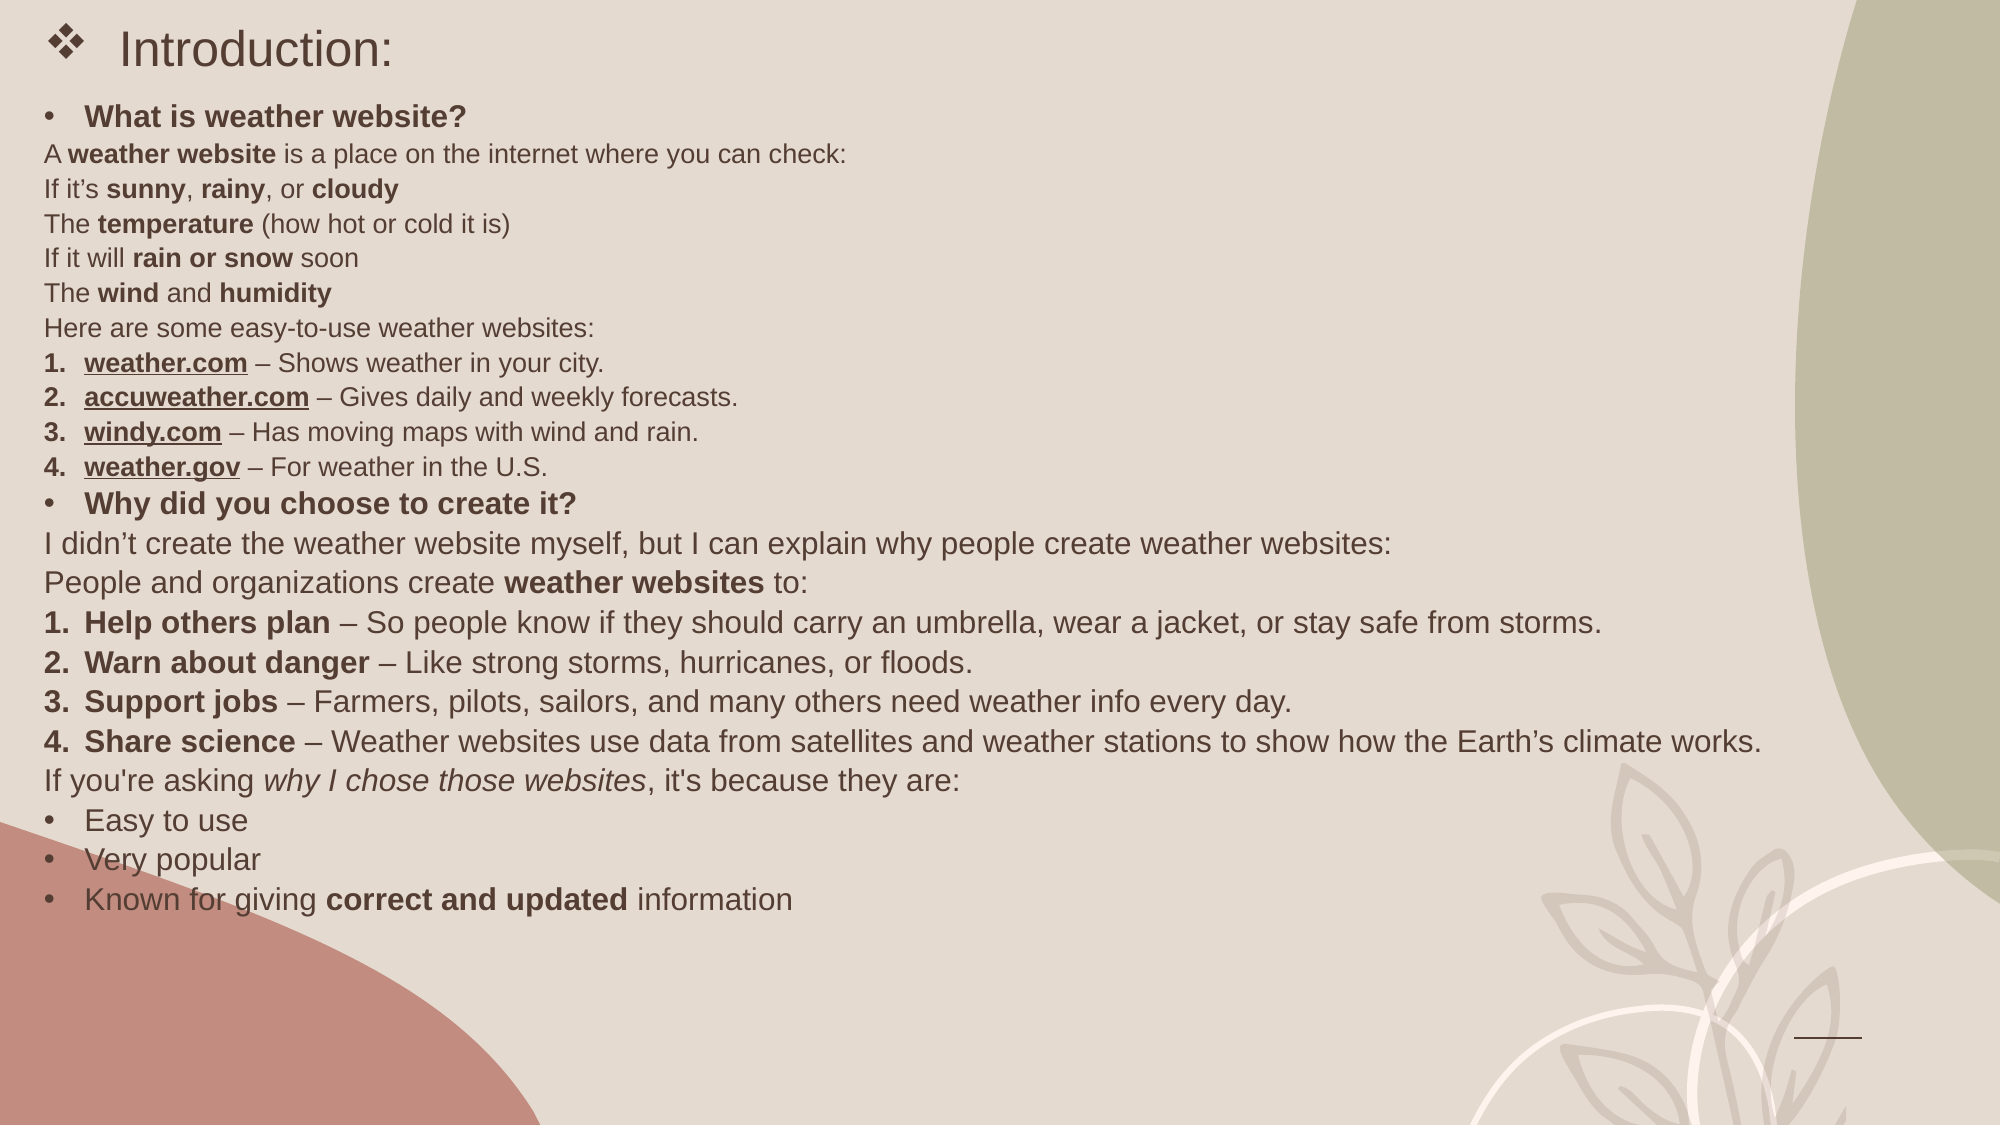

# Introduction:
What is weather website?
A weather website is a place on the internet where you can check:
If it’s sunny, rainy, or cloudy
The temperature (how hot or cold it is)
If it will rain or snow soon
The wind and humidity
Here are some easy-to-use weather websites:
weather.com – Shows weather in your city.
accuweather.com – Gives daily and weekly forecasts.
windy.com – Has moving maps with wind and rain.
weather.gov – For weather in the U.S.
Why did you choose to create it?
I didn’t create the weather website myself, but I can explain why people create weather websites:
People and organizations create weather websites to:
Help others plan – So people know if they should carry an umbrella, wear a jacket, or stay safe from storms.
Warn about danger – Like strong storms, hurricanes, or floods.
Support jobs – Farmers, pilots, sailors, and many others need weather info every day.
Share science – Weather websites use data from satellites and weather stations to show how the Earth’s climate works.
If you're asking why I chose those websites, it's because they are:
Easy to use
Very popular
Known for giving correct and updated information